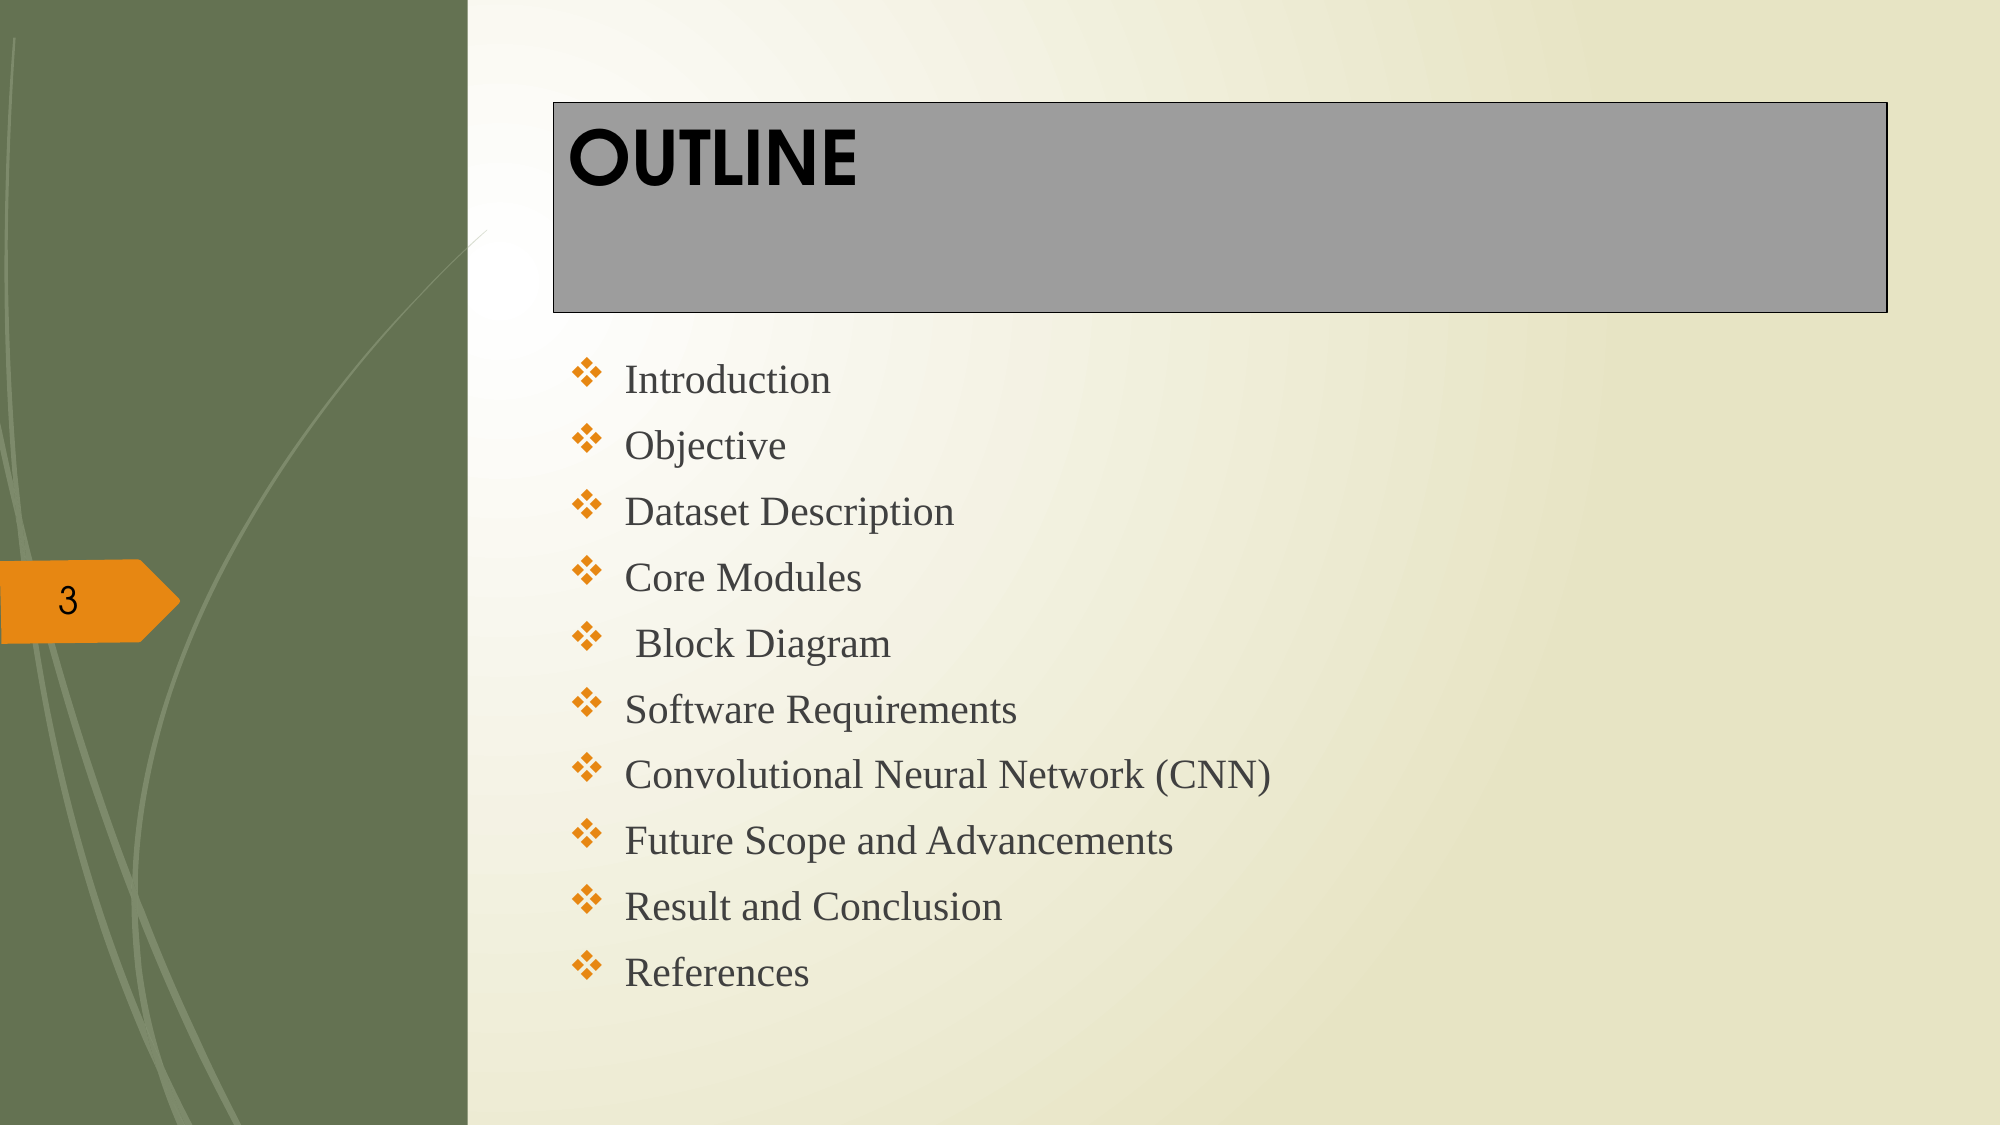

# OUTLINE
Introduction
Objective
Dataset Description
Core Modules
 Block Diagram
Software Requirements
Convolutional Neural Network (CNN)
Future Scope and Advancements
Result and Conclusion
References

3